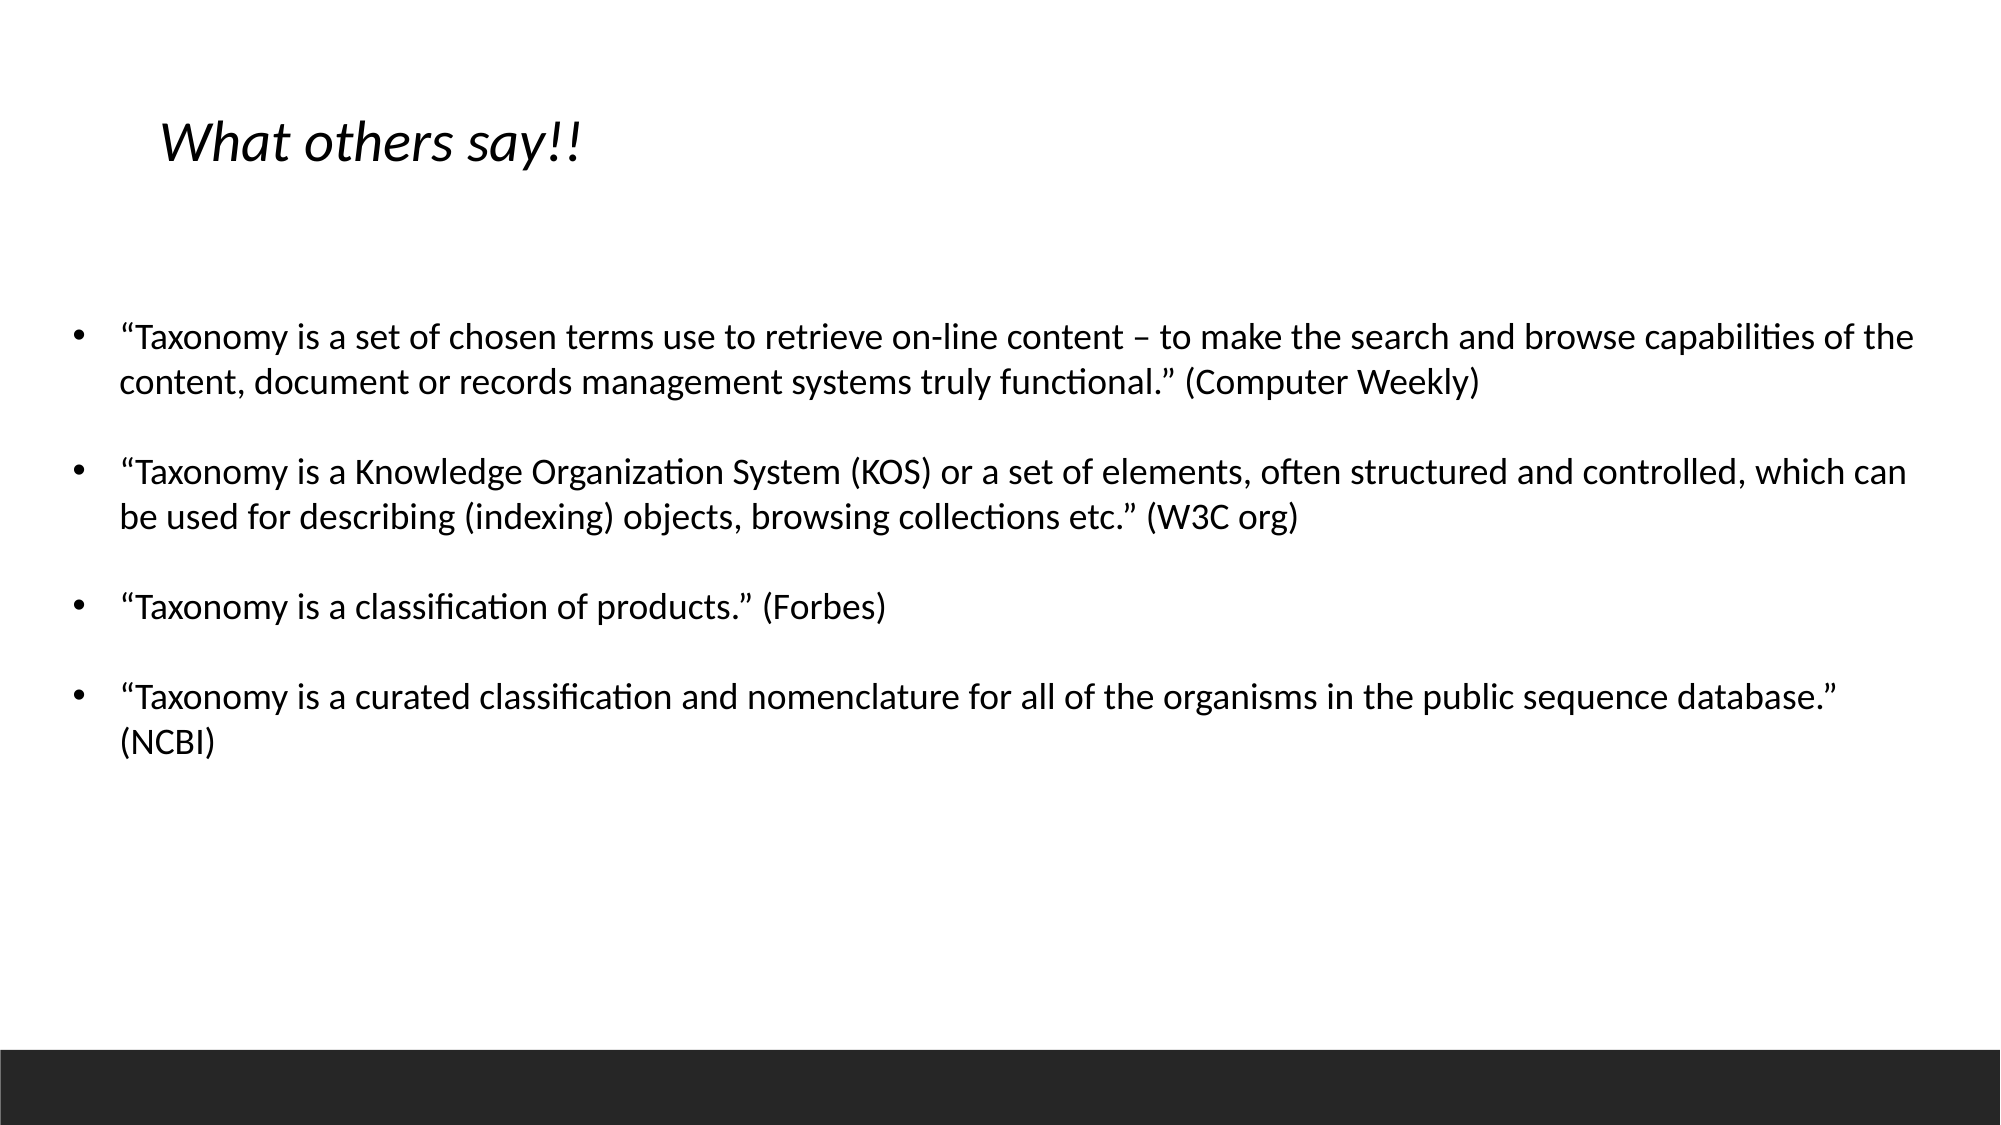

What others say!!
“Taxonomy is a set of chosen terms use to retrieve on-line content – to make the search and browse capabilities of the content, document or records management systems truly functional.” (Computer Weekly)

“Taxonomy is a Knowledge Organization System (KOS) or a set of elements, often structured and controlled, which can be used for describing (indexing) objects, browsing collections etc.” (W3C org)

“Taxonomy is a classification of products.” (Forbes)

“Taxonomy is a curated classification and nomenclature for all of the organisms in the public sequence database.” (NCBI)